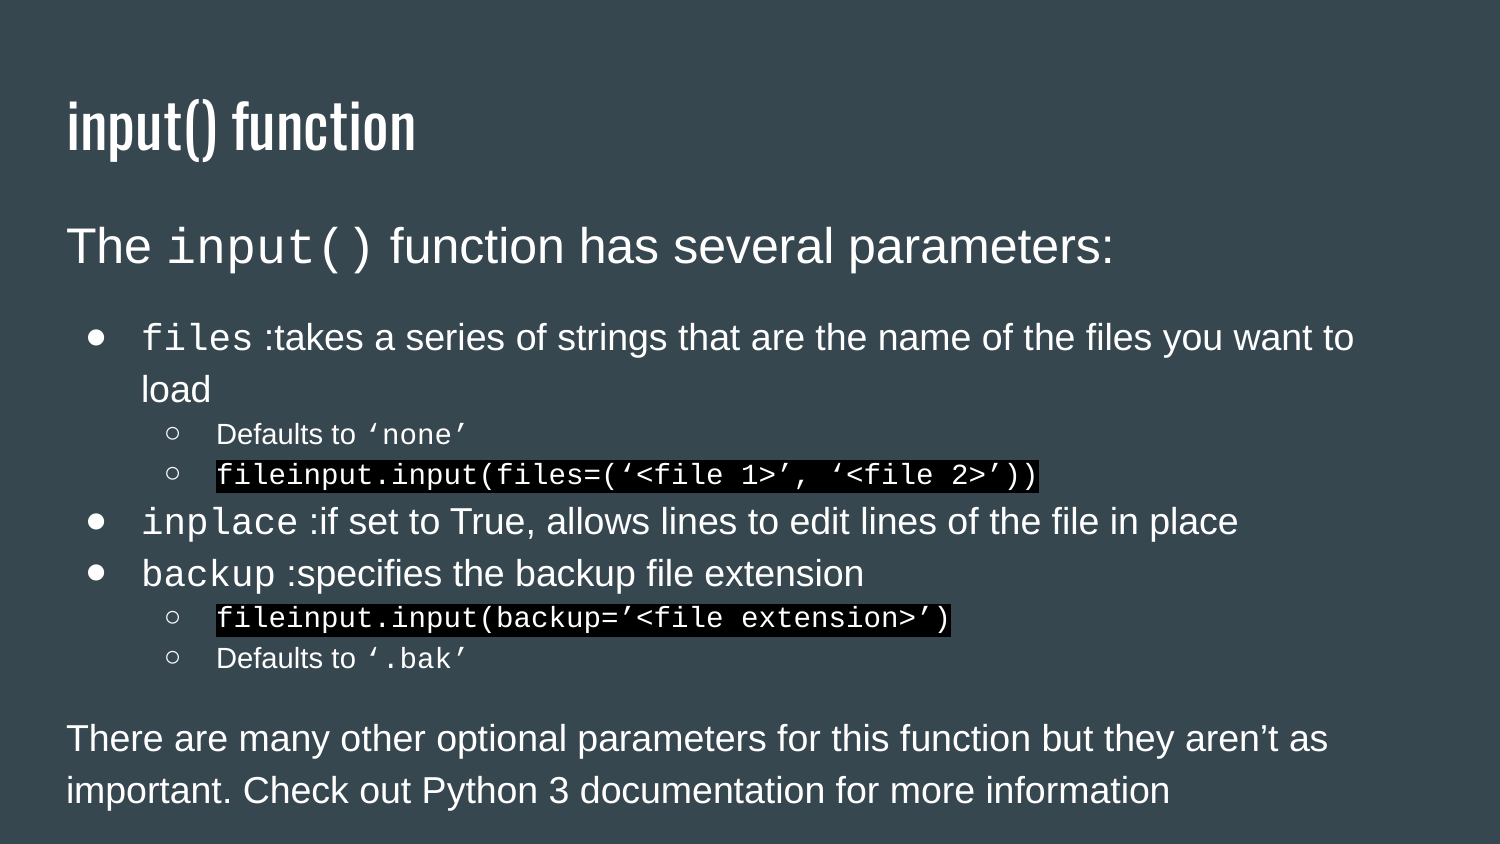

# input() function
The input() function has several parameters:
files :takes a series of strings that are the name of the files you want to load
Defaults to ‘none’
fileinput.input(files=(‘<file 1>’, ‘<file 2>’))
inplace :if set to True, allows lines to edit lines of the file in place
backup :specifies the backup file extension
fileinput.input(backup=’<file extension>’)
Defaults to ‘.bak’
There are many other optional parameters for this function but they aren’t as important. Check out Python 3 documentation for more information